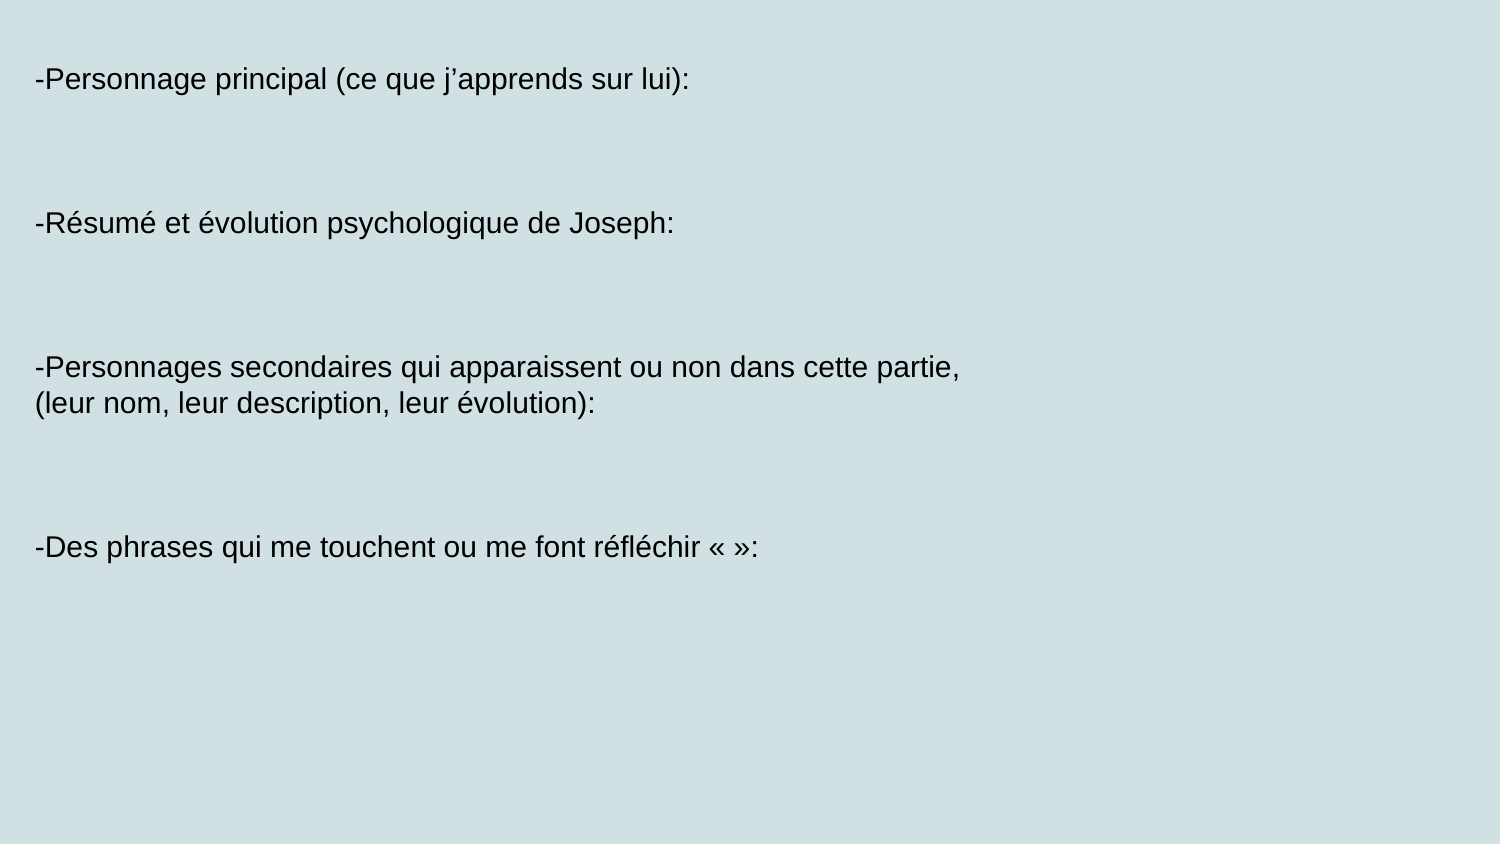

# Partie 3

-Personnage principal (ce que j’apprends sur lui):

-Résumé et évolution psychologique de Joseph:

-Personnages secondaires qui apparaissent ou non dans cette partie,
(leur nom, leur description, leur évolution):

-Des phrases qui me touchent ou me font réfléchir « »: